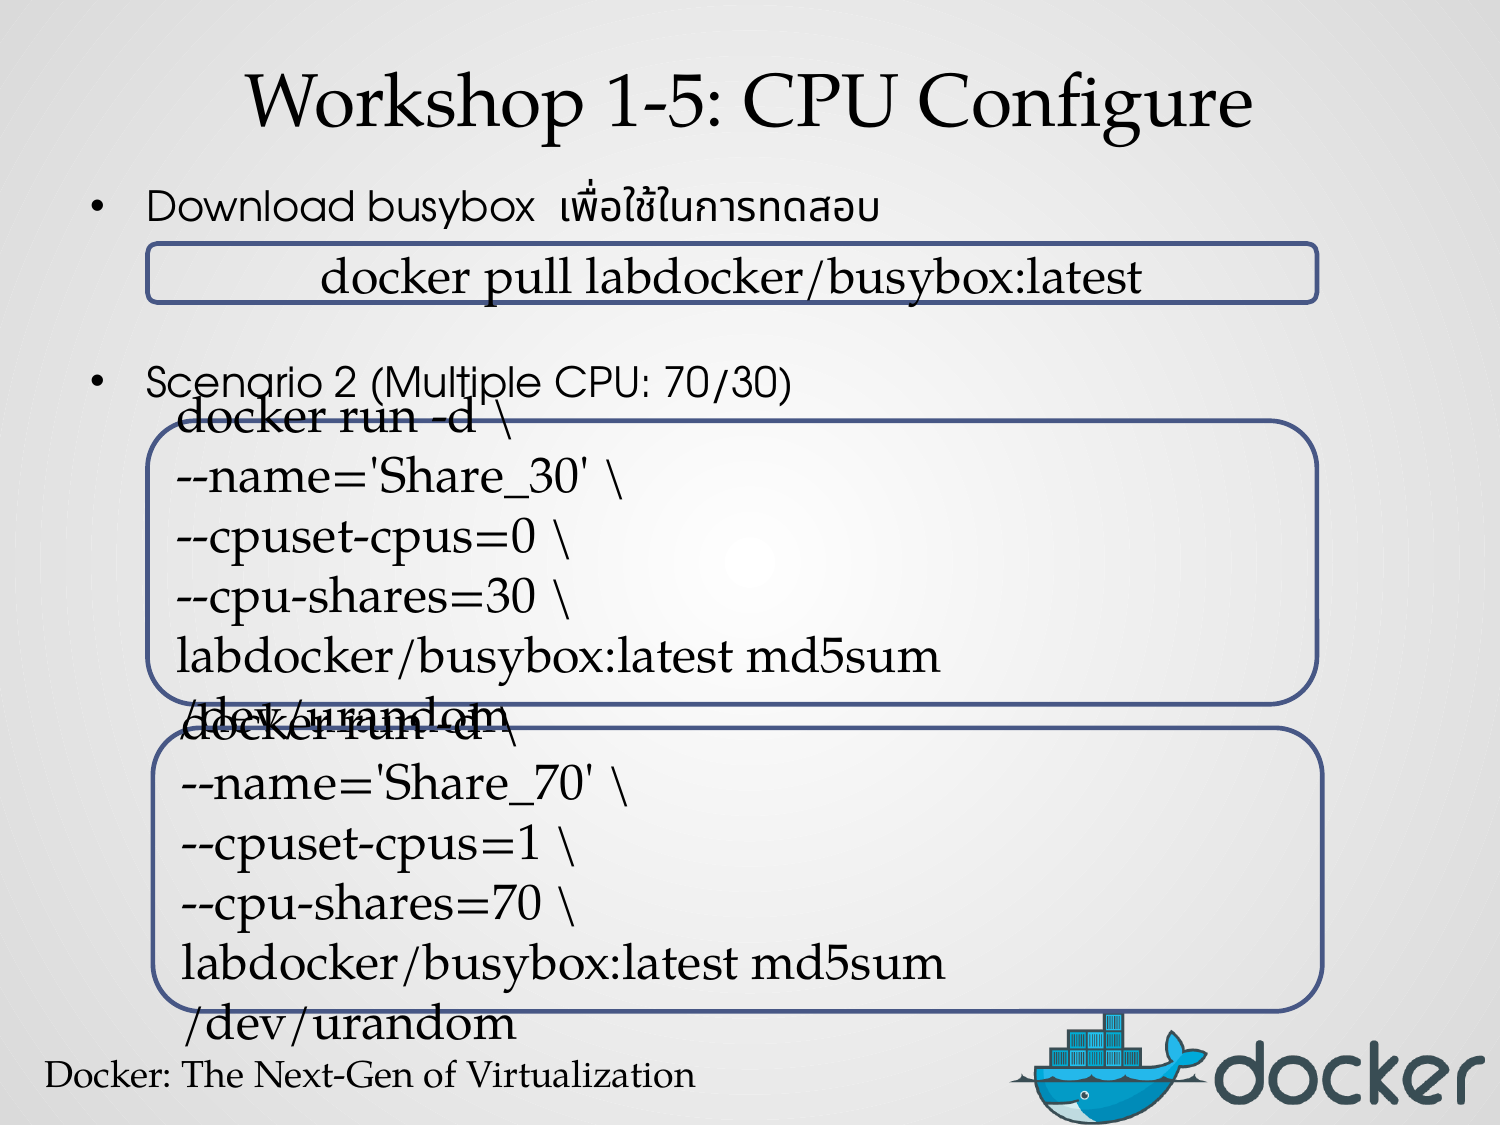

# Workshop 1-5: CPU Configure
Download busybox  เพื่อใช้ในการทดสอบ

Scenario 2 (Multiple CPU: 70/30)

docker pull labdocker/busybox:latest
docker run -d \
--name='Share_30' \
--cpuset-cpus=0 \
--cpu-shares=30 \
labdocker/busybox:latest md5sum /dev/urandom
docker run -d \
--name='Share_70' \
--cpuset-cpus=1 \
--cpu-shares=70 \
labdocker/busybox:latest md5sum /dev/urandom
Docker: The Next-Gen of Virtualization